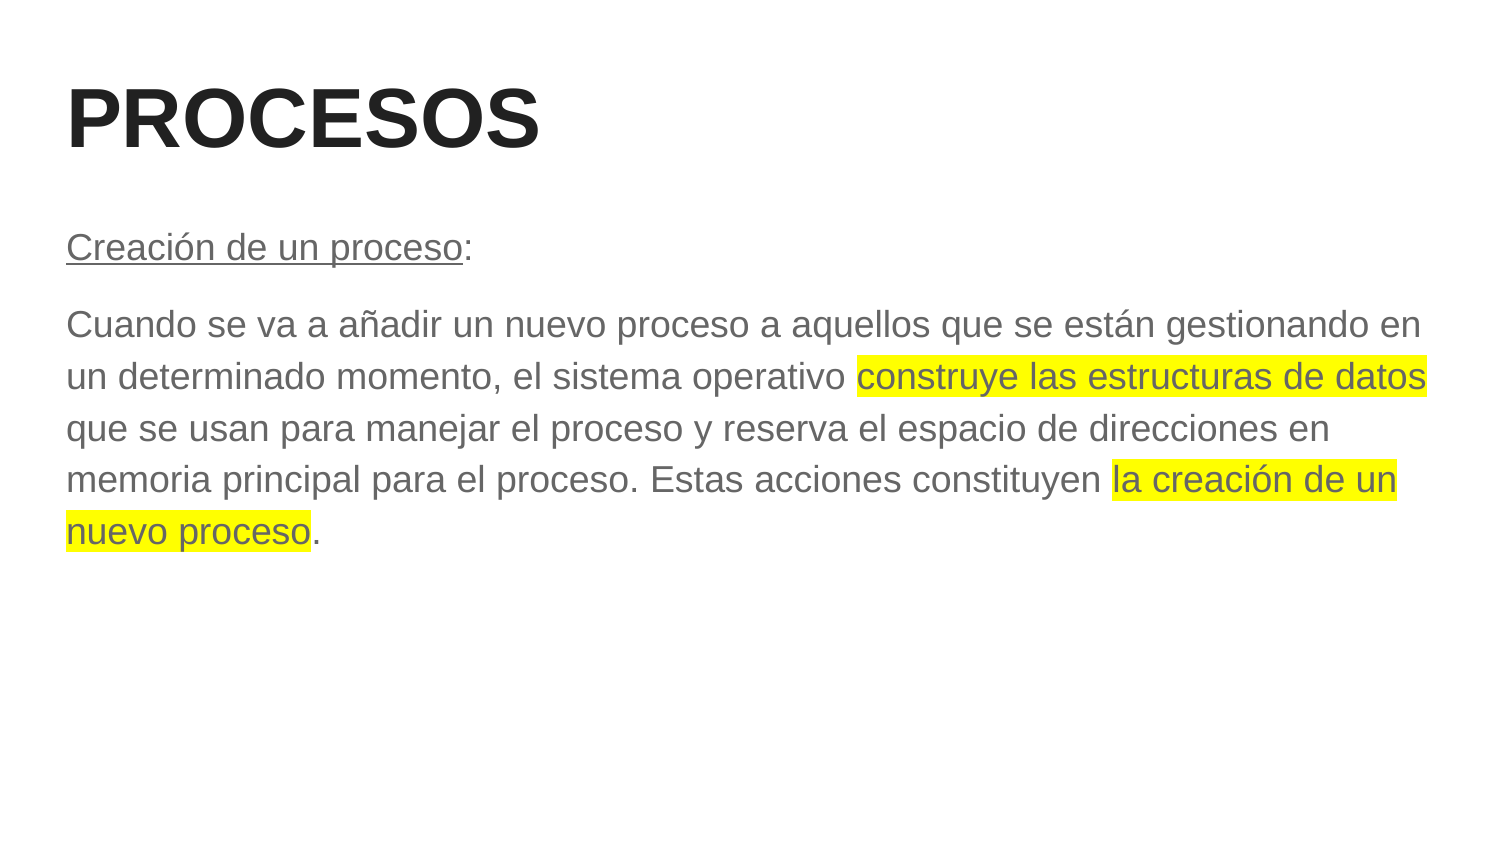

# PROCESOS
Creación de un proceso:
Cuando se va a añadir un nuevo proceso a aquellos que se están gestionando en un determinado momento, el sistema operativo construye las estructuras de datos que se usan para manejar el proceso y reserva el espacio de direcciones en memoria principal para el proceso. Estas acciones constituyen la creación de un nuevo proceso.